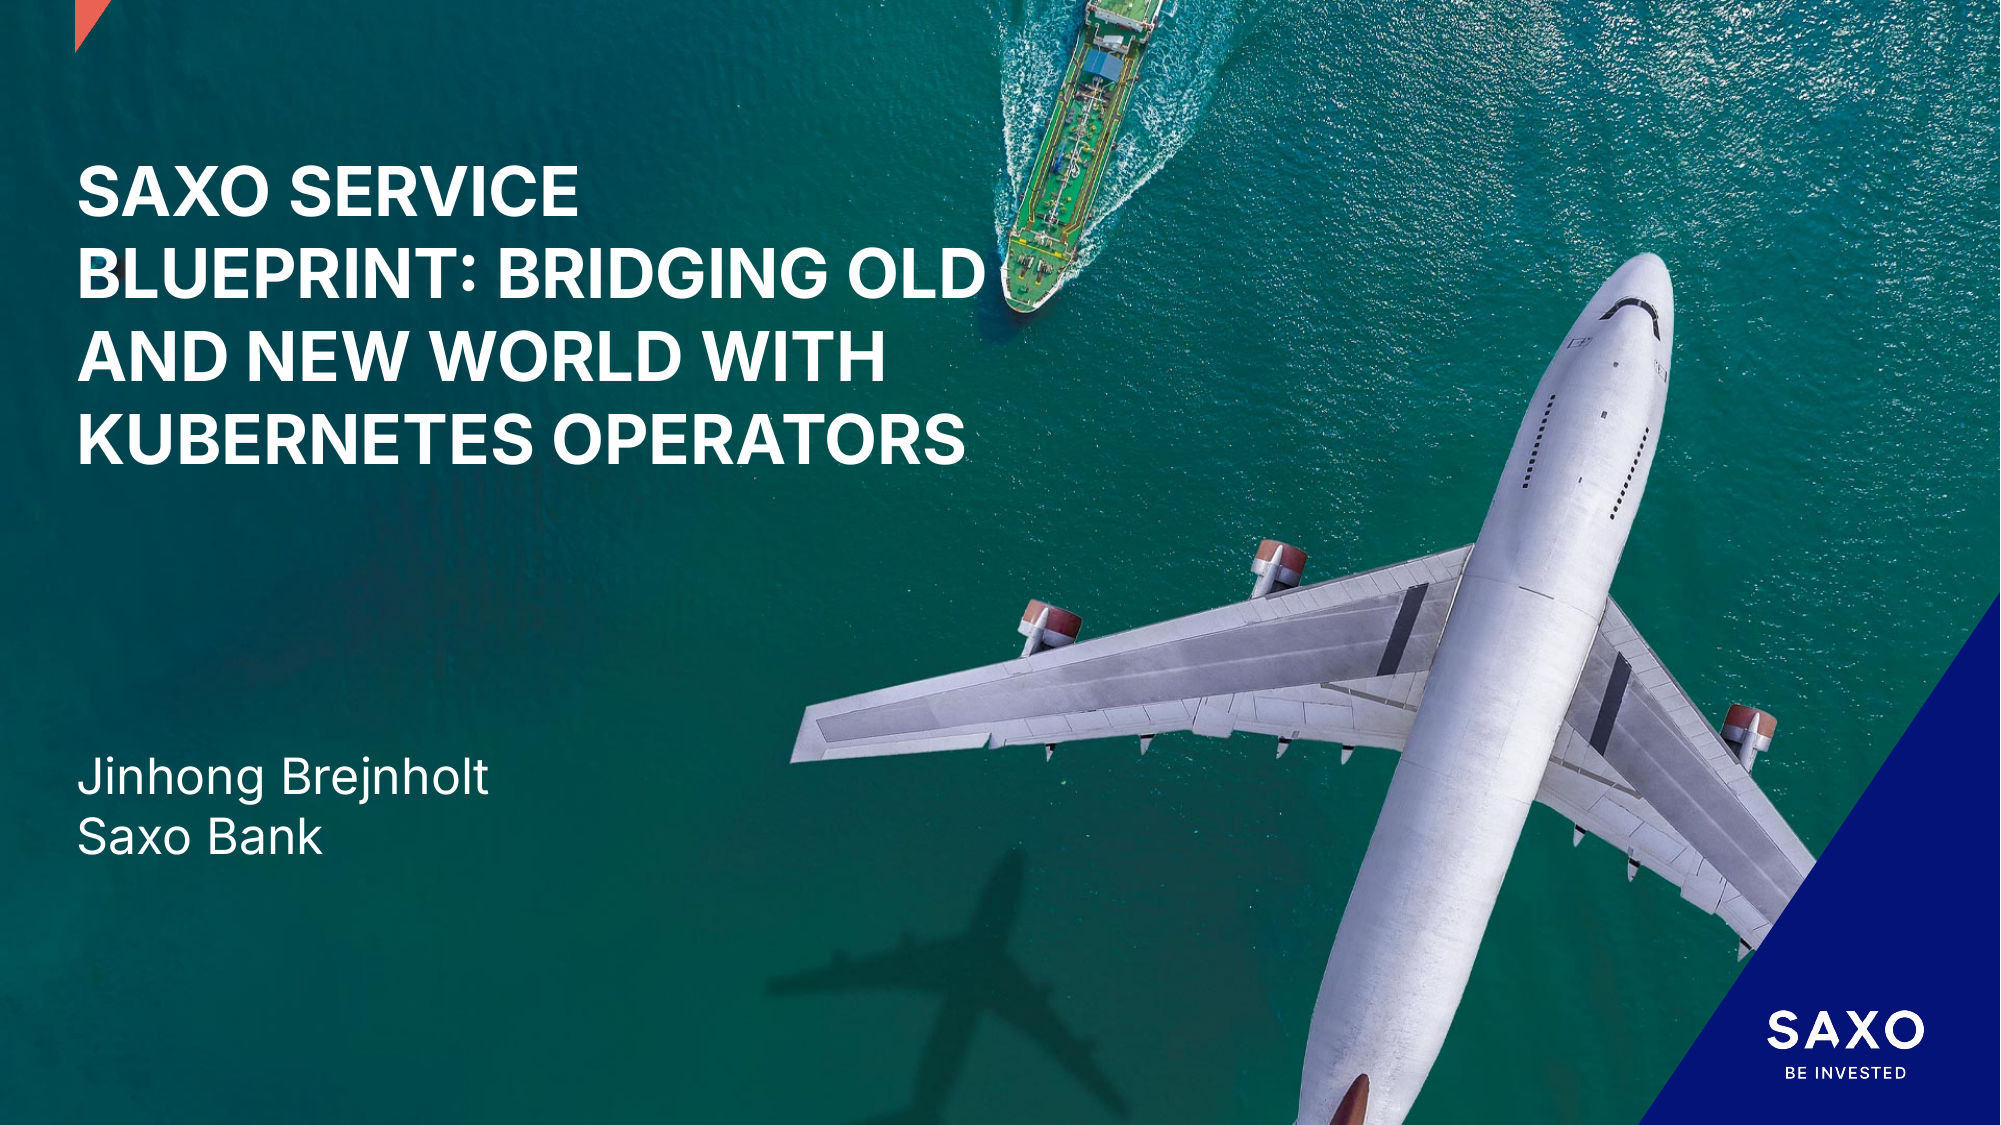

# Saxo Service Blueprint: Bridging Old and New World with Kubernetes Operators
Jinhong Brejnholt
Saxo Bank